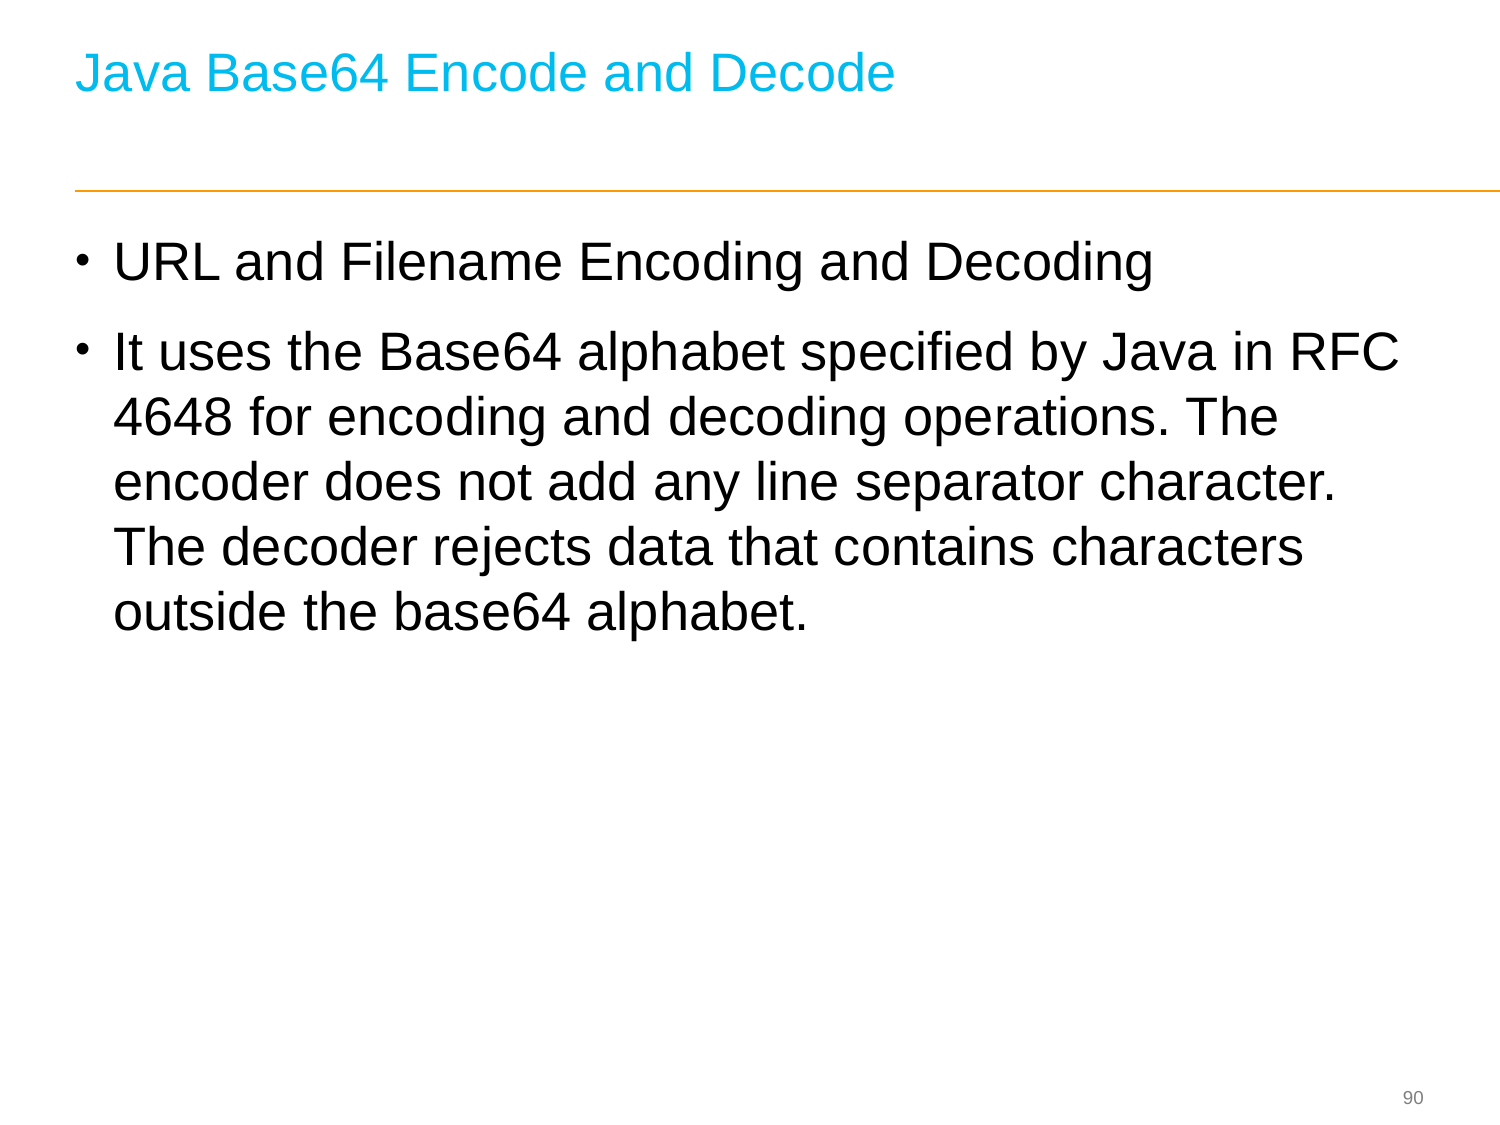

# Java Base64 Encode and Decode
URL and Filename Encoding and Decoding
It uses the Base64 alphabet specified by Java in RFC 4648 for encoding and decoding operations. The encoder does not add any line separator character. The decoder rejects data that contains characters outside the base64 alphabet.